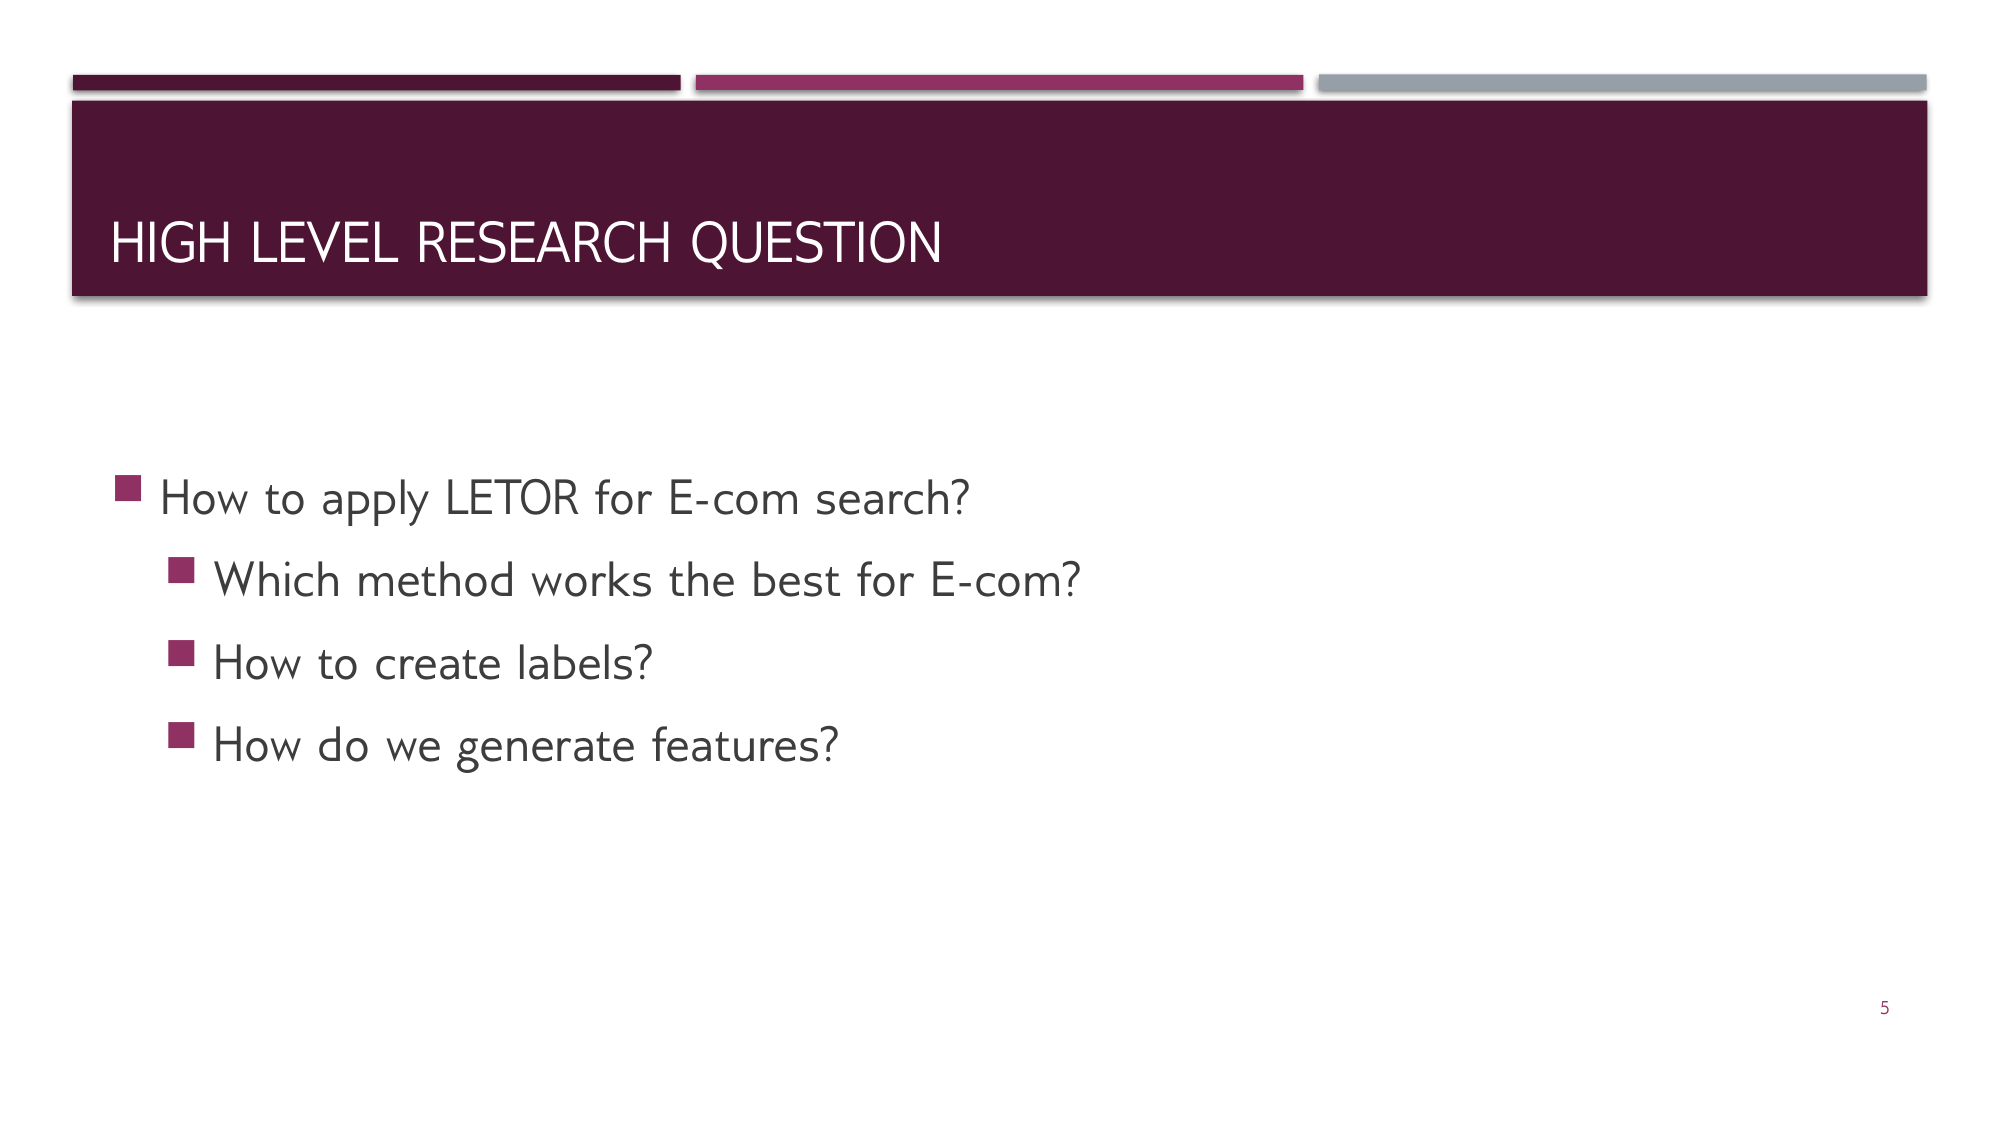

# High level research question
How to apply LETOR for E-com search?
Which method works the best for E-com?
How to create labels?
How do we generate features?

5